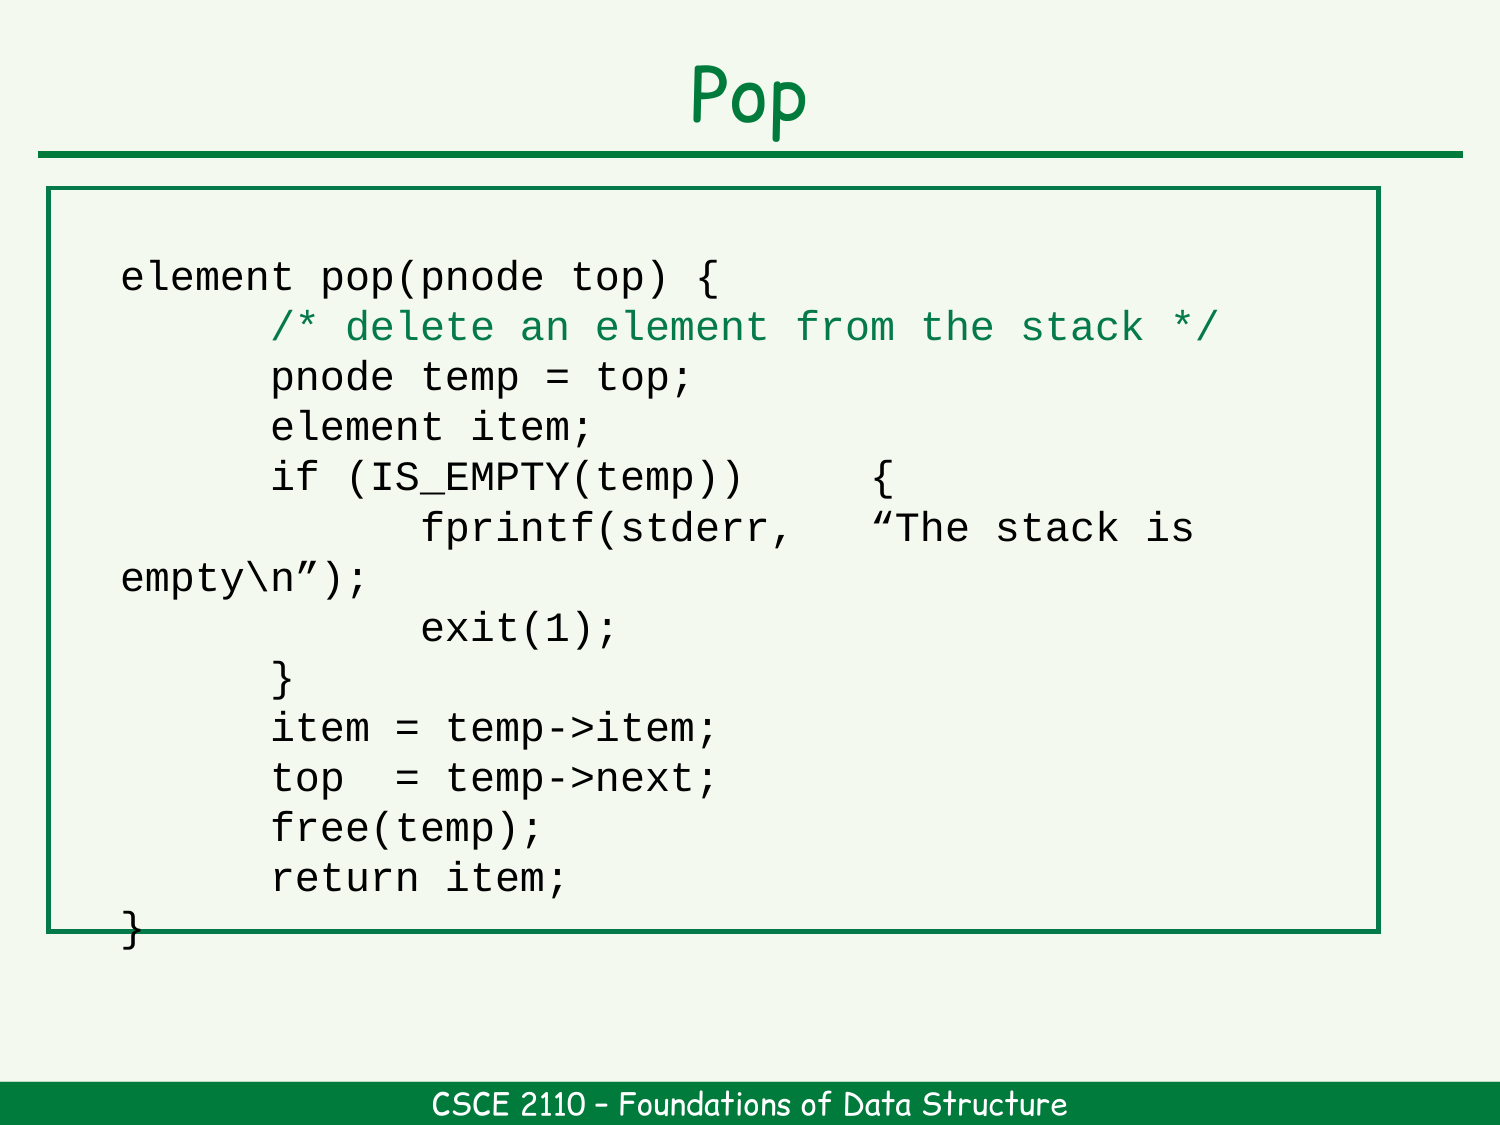

Pop

element pop(pnode top) {
	/* delete an element from the stack */
	pnode temp = top;
	element item;
	if (IS_EMPTY(temp))	{
		fprintf(stderr,	“The stack is empty\n”);
		exit(1);
	}
	item = temp->item;
	top  = temp->next;
	free(temp);
	return item;
}